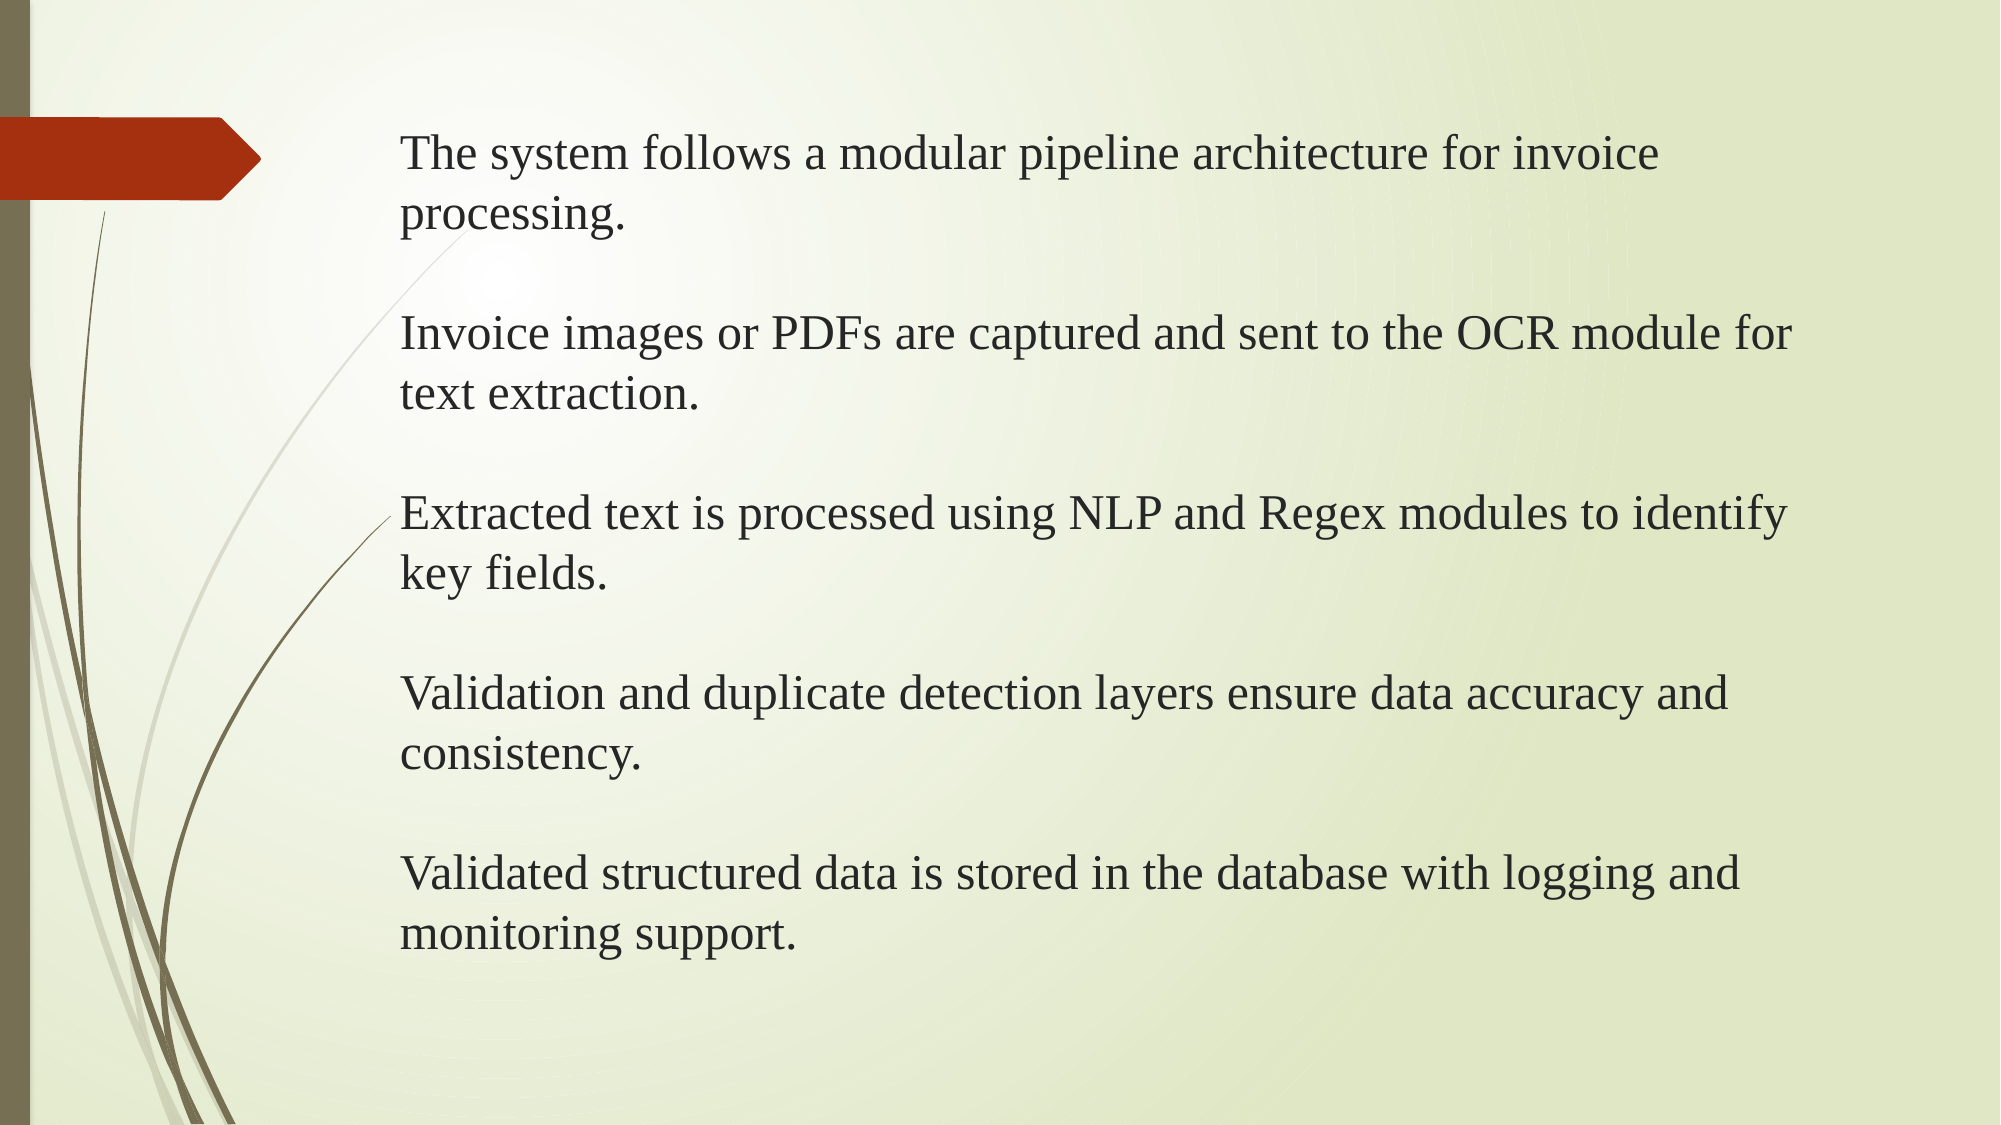

# The system follows a modular pipeline architecture for invoice processing. Invoice images or PDFs are captured and sent to the OCR module for text extraction. Extracted text is processed using NLP and Regex modules to identify key fields. Validation and duplicate detection layers ensure data accuracy and consistency. Validated structured data is stored in the database with logging and monitoring support.